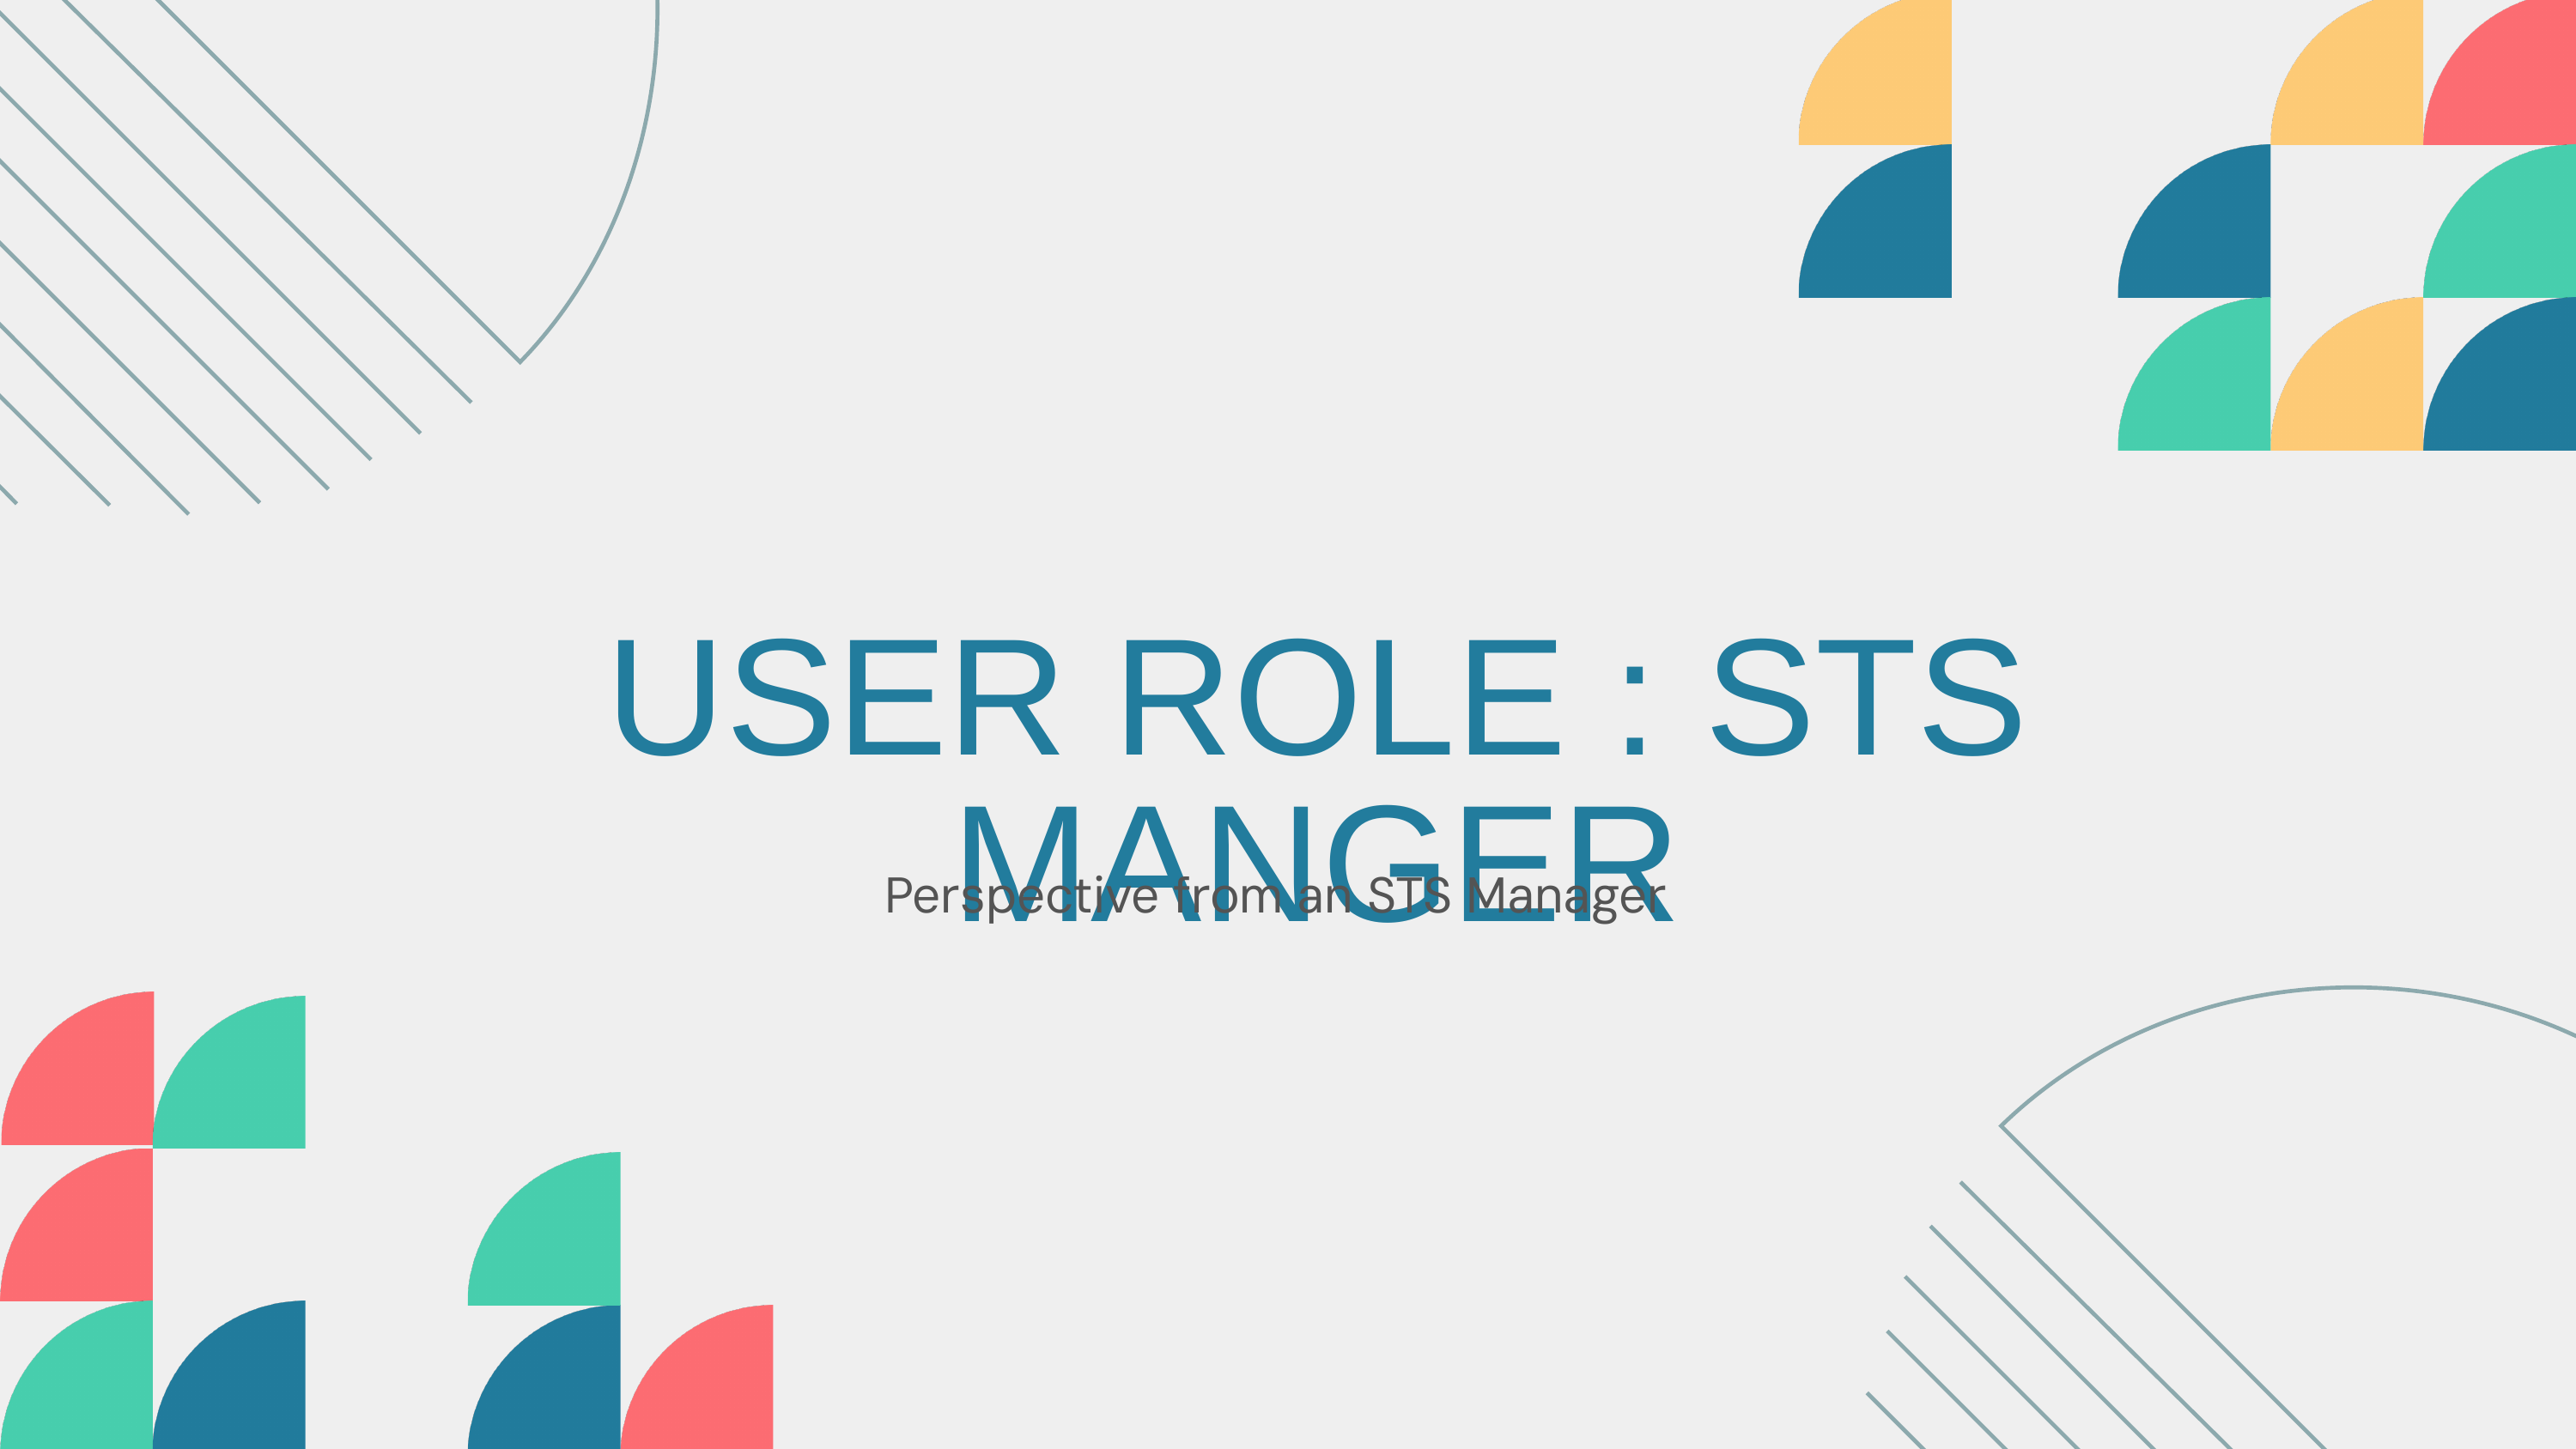

USER ROLE : STS MANGER
Perspective from an STS Manager